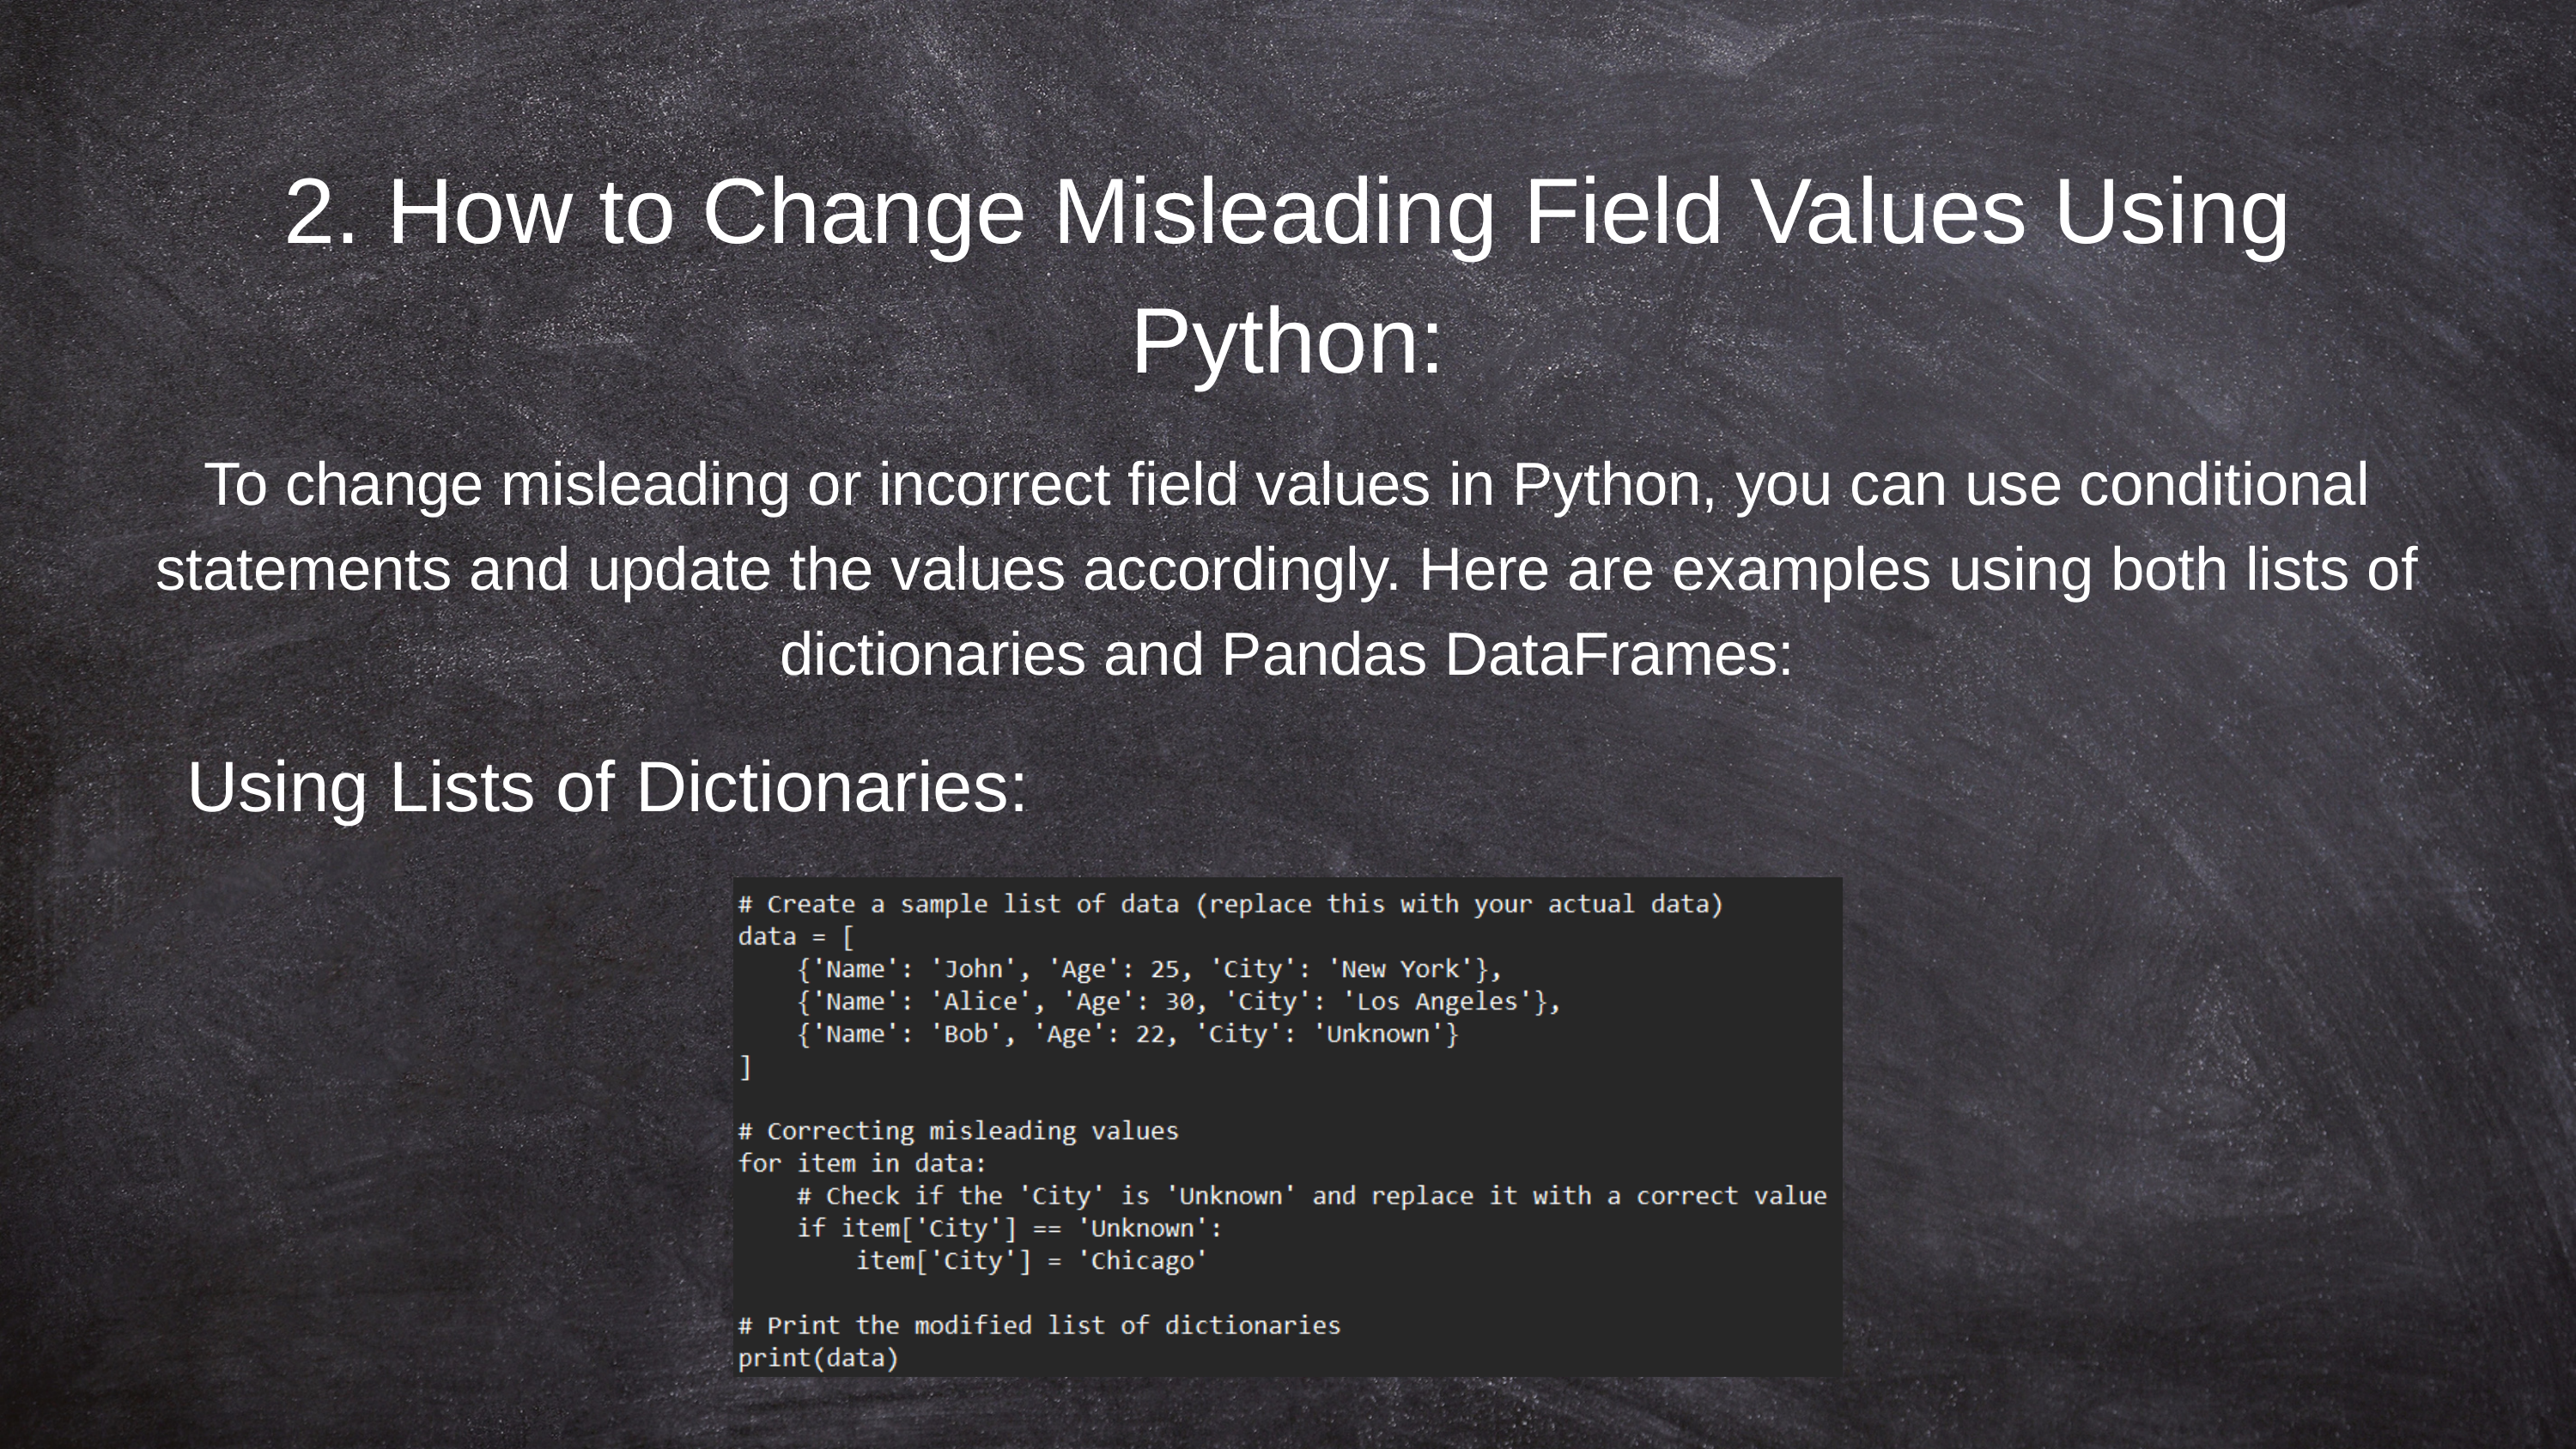

2. How to Change Misleading Field Values Using Python:
To change misleading or incorrect field values in Python, you can use conditional statements and update the values accordingly. Here are examples using both lists of dictionaries and Pandas DataFrames:
Using Lists of Dictionaries: